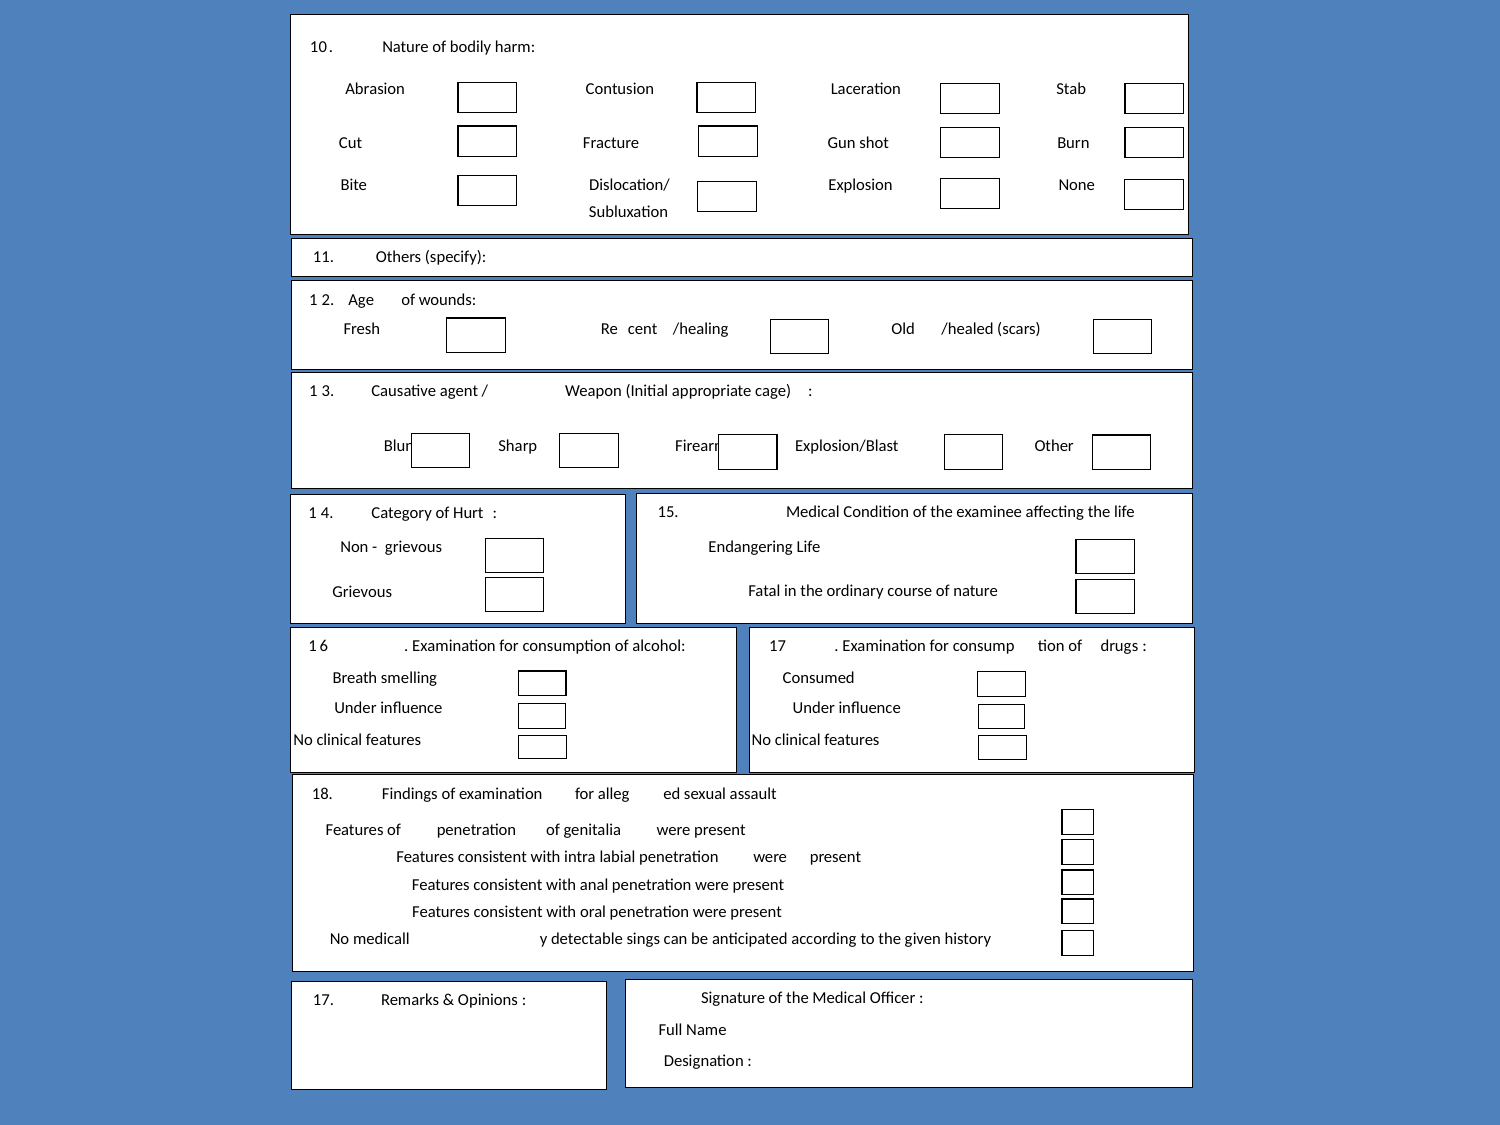

10
.

Nature of bodily harm:

Abrasion

Contusion

Laceration

Stab

Cut

Fracture

Gun shot

Burn

Bite

Dislocation/

Explosion

None

Subluxation

11.

Others (specify):

1
2.

Age

of wounds:

Fresh

Re
cent
/healing

Old
/healed (scars)

1
3.

Causative agent /
Weapon (Initial appropriate cage)
:

Blunt                     Sharp

Firearm                  Explosion/Blast
Other

15.

Medical Condition of the examinee affecting the life

1
4.

Category of Hurt
:

Endangering Life

Non
-
grievous

Fatal in the ordinary course of nature

Grievous

1
6
. Examination for consumption of alcohol:

17
. Examination for consump
tion of
drugs
:

Breath smelling

Consumed

Under influence

Under influence

No clinical features

No clinical features

18.
Findings of examination
for alleg
ed sexual assault

Features of
penetration

of genitalia

were present

Features consistent with intra labial penetration
were
present

Features consistent with anal penetration were present

Features consistent with oral penetration were present

No medicall
y detectable sings can be anticipated according to the given history

Signature of the Medical Officer :

17.

Remarks & Opinions :

Full Name

Designation :

#